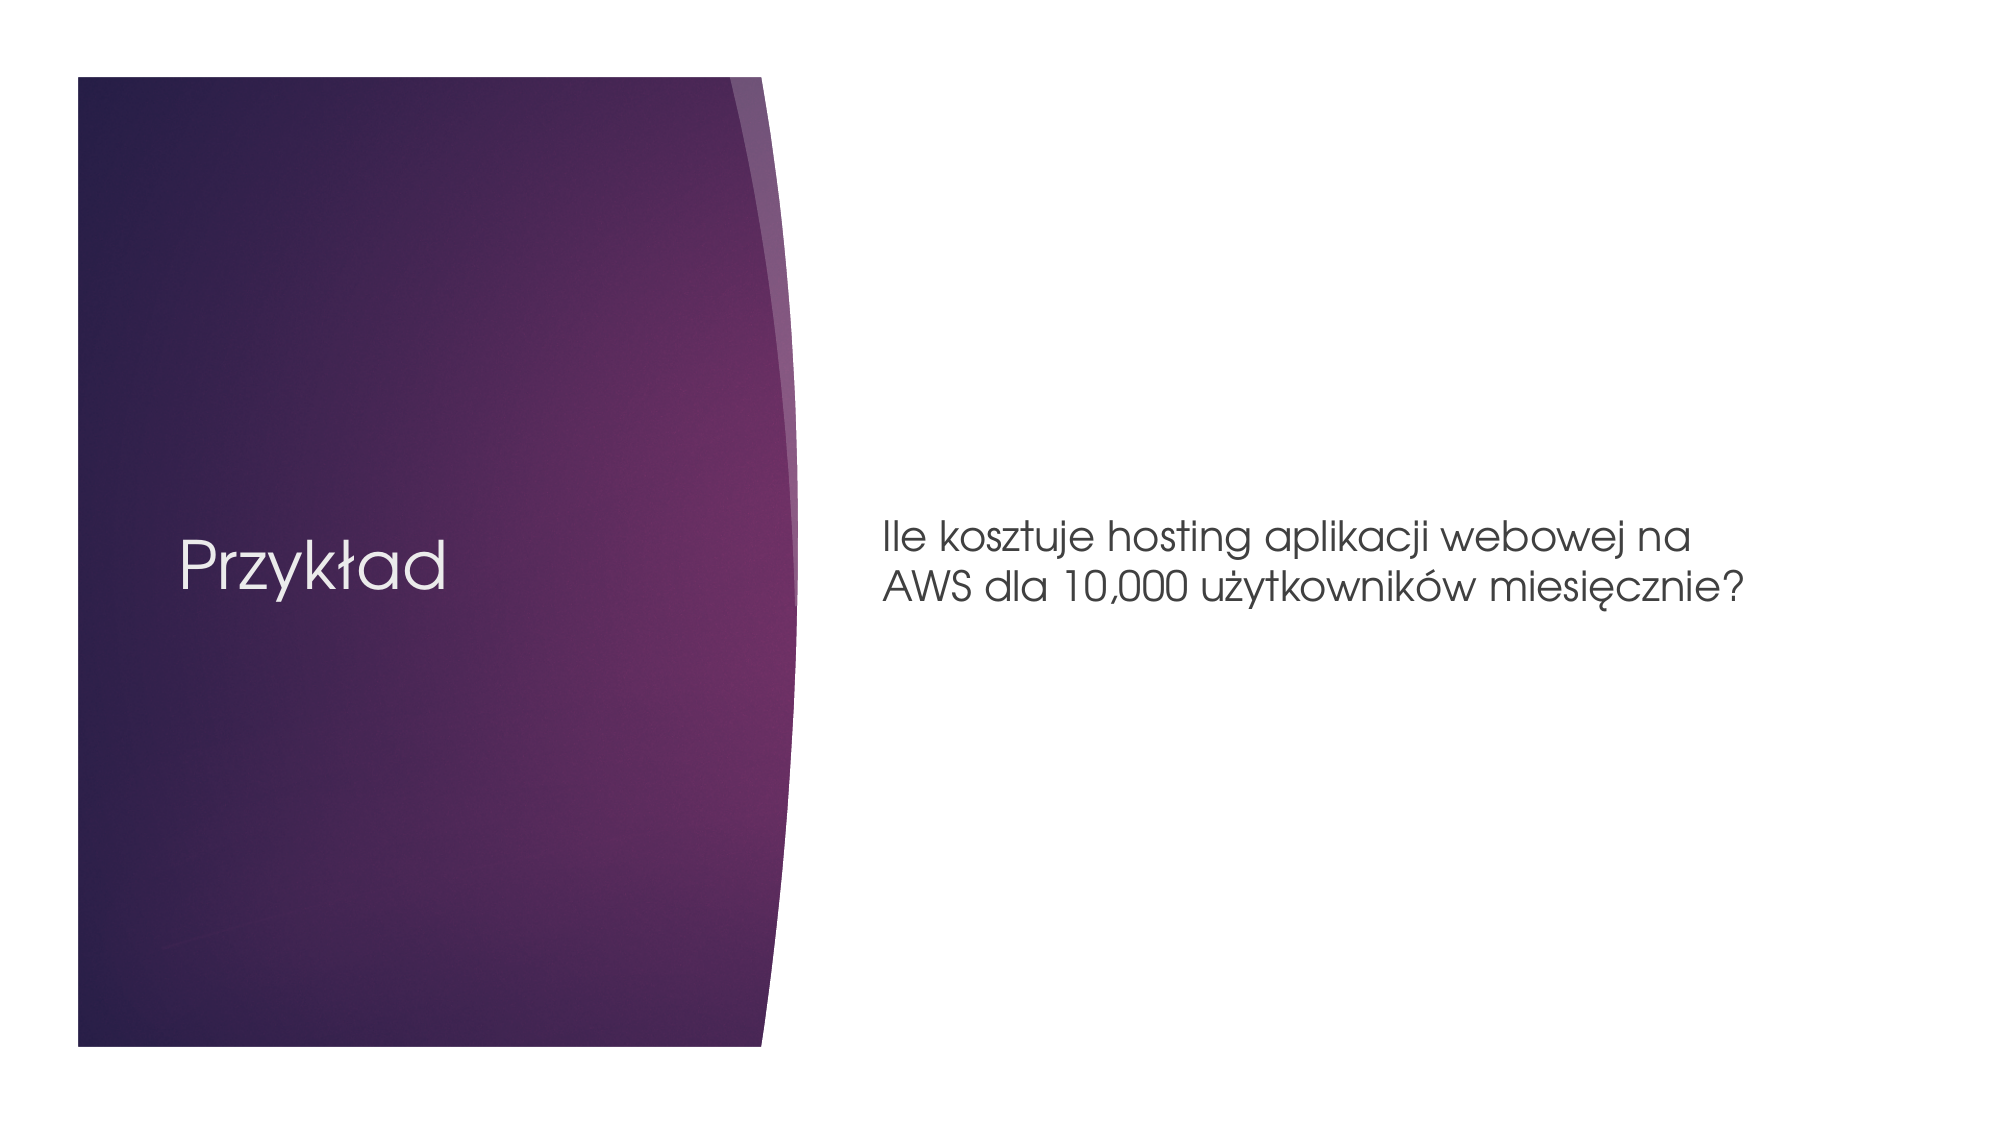

Ile kosztuje hosting aplikacji webowej na AWS dla 10,000 użytkowników miesięcznie?
# Przykład